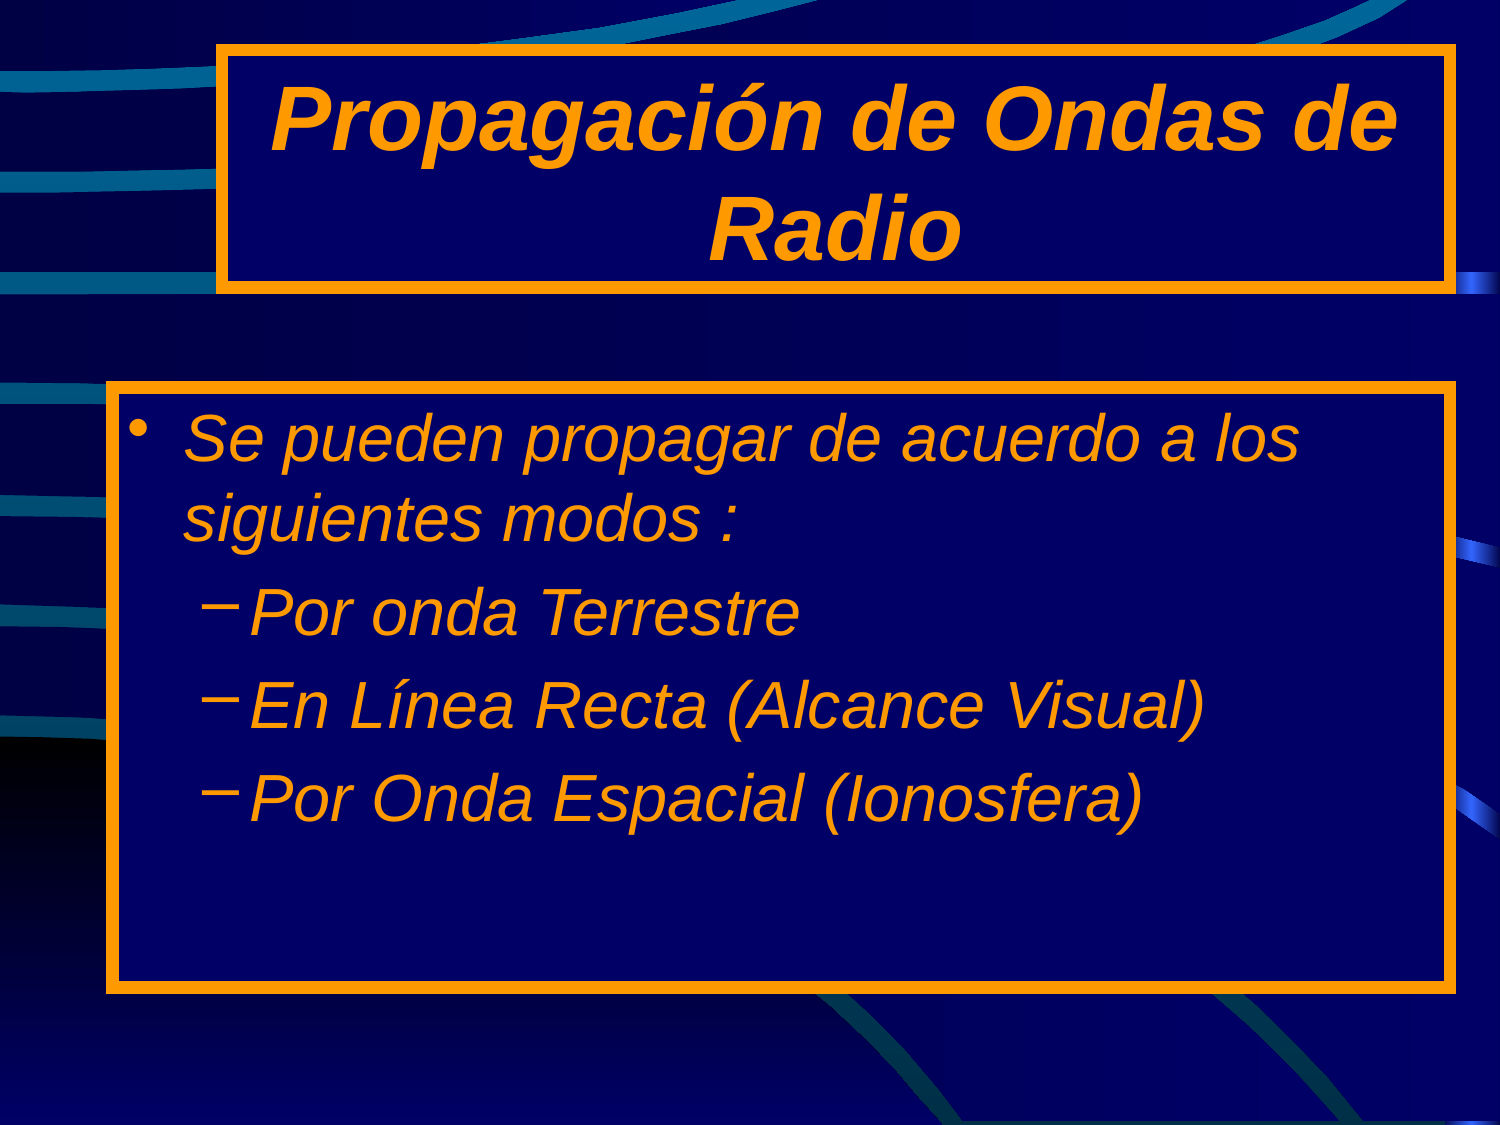

# Propagación de Ondas de Radio
Se pueden propagar de acuerdo a los siguientes modos :
Por onda Terrestre
En Línea Recta (Alcance Visual)
Por Onda Espacial (Ionosfera)